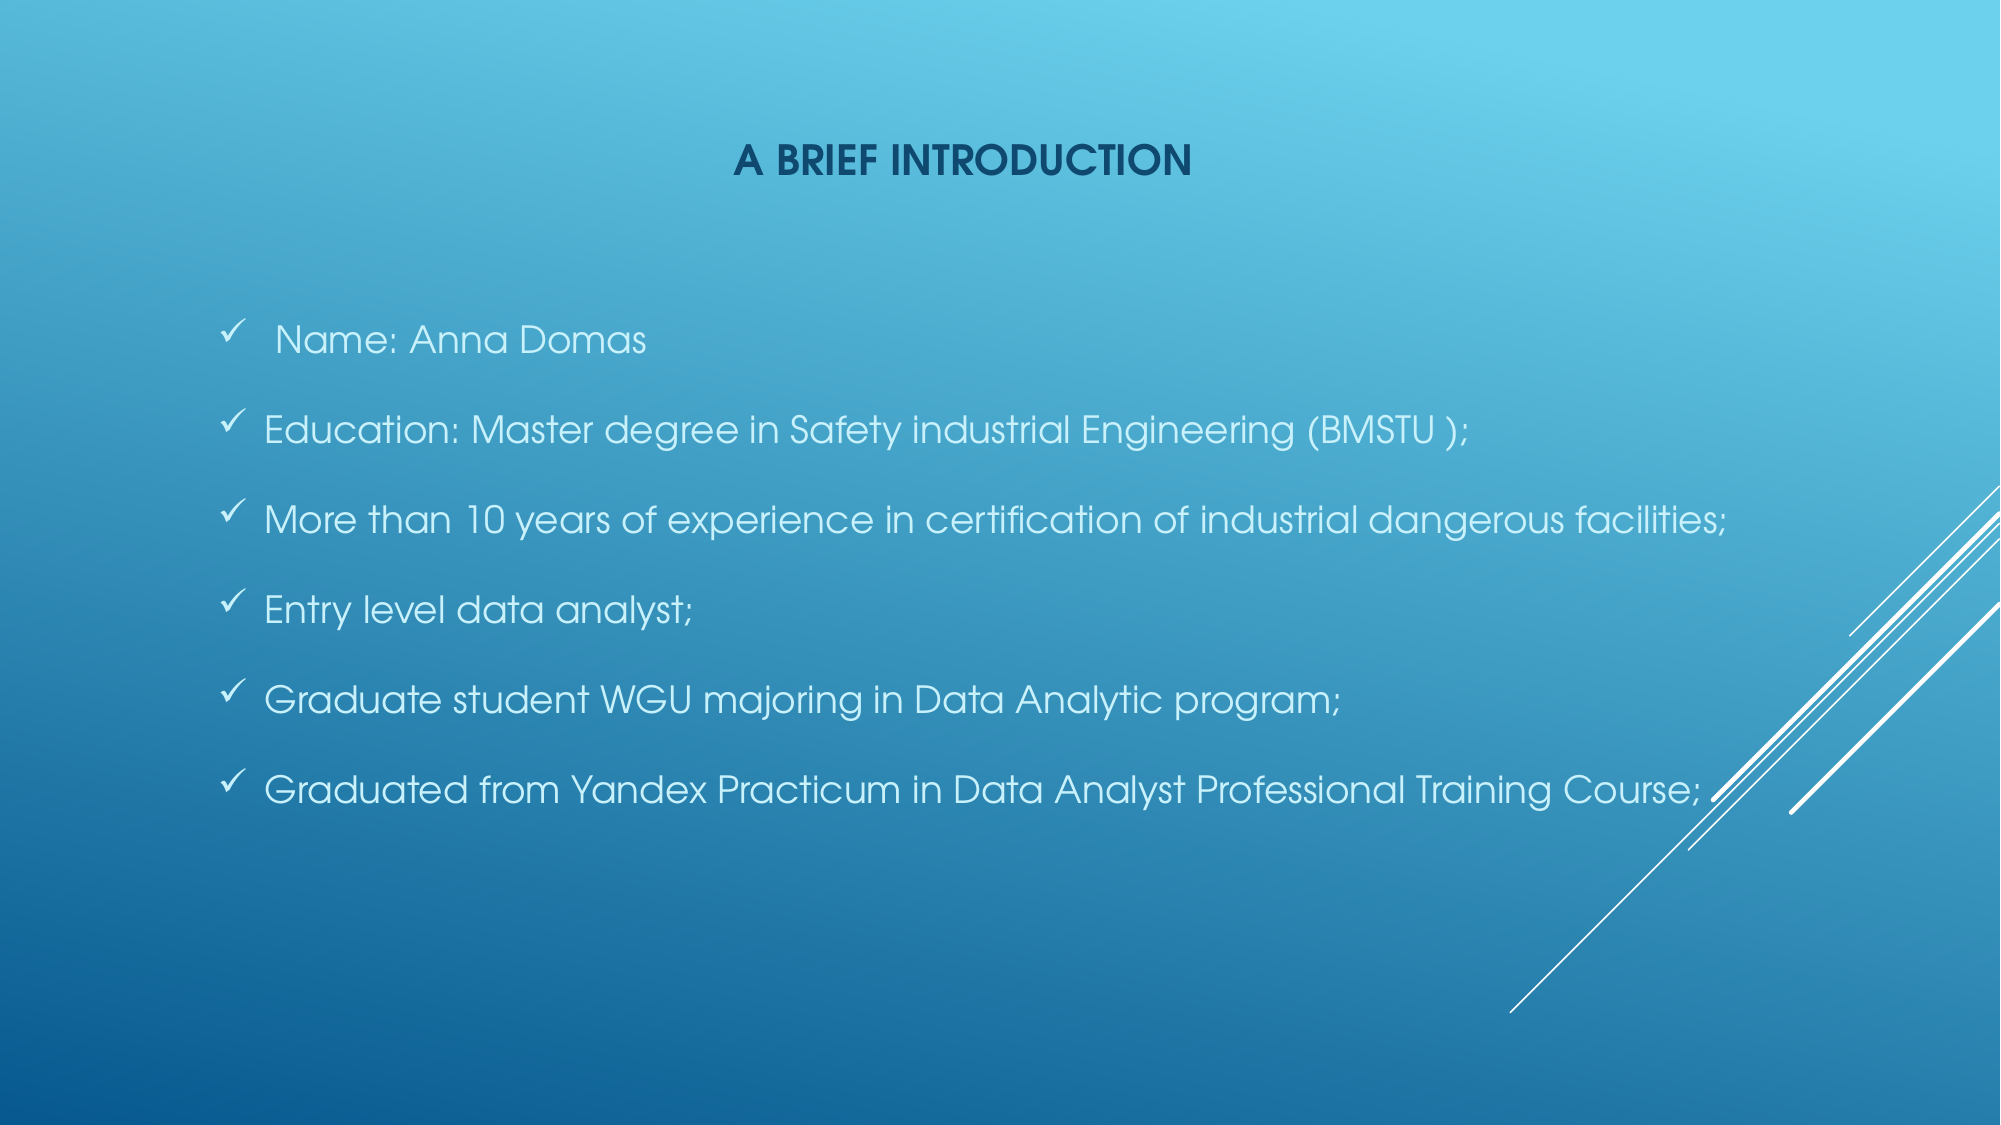

A BRIEF INTRODUCTION
 Name: Anna Domas

Education: Master degree in Safety industrial Engineering (BMSTU );

More than 10 years of experience in certification of industrial dangerous facilities;

Entry level data analyst;

Graduate student WGU majoring in Data Analytic program;

Graduated from Yandex Practicum in Data Analyst Professional Training Course;